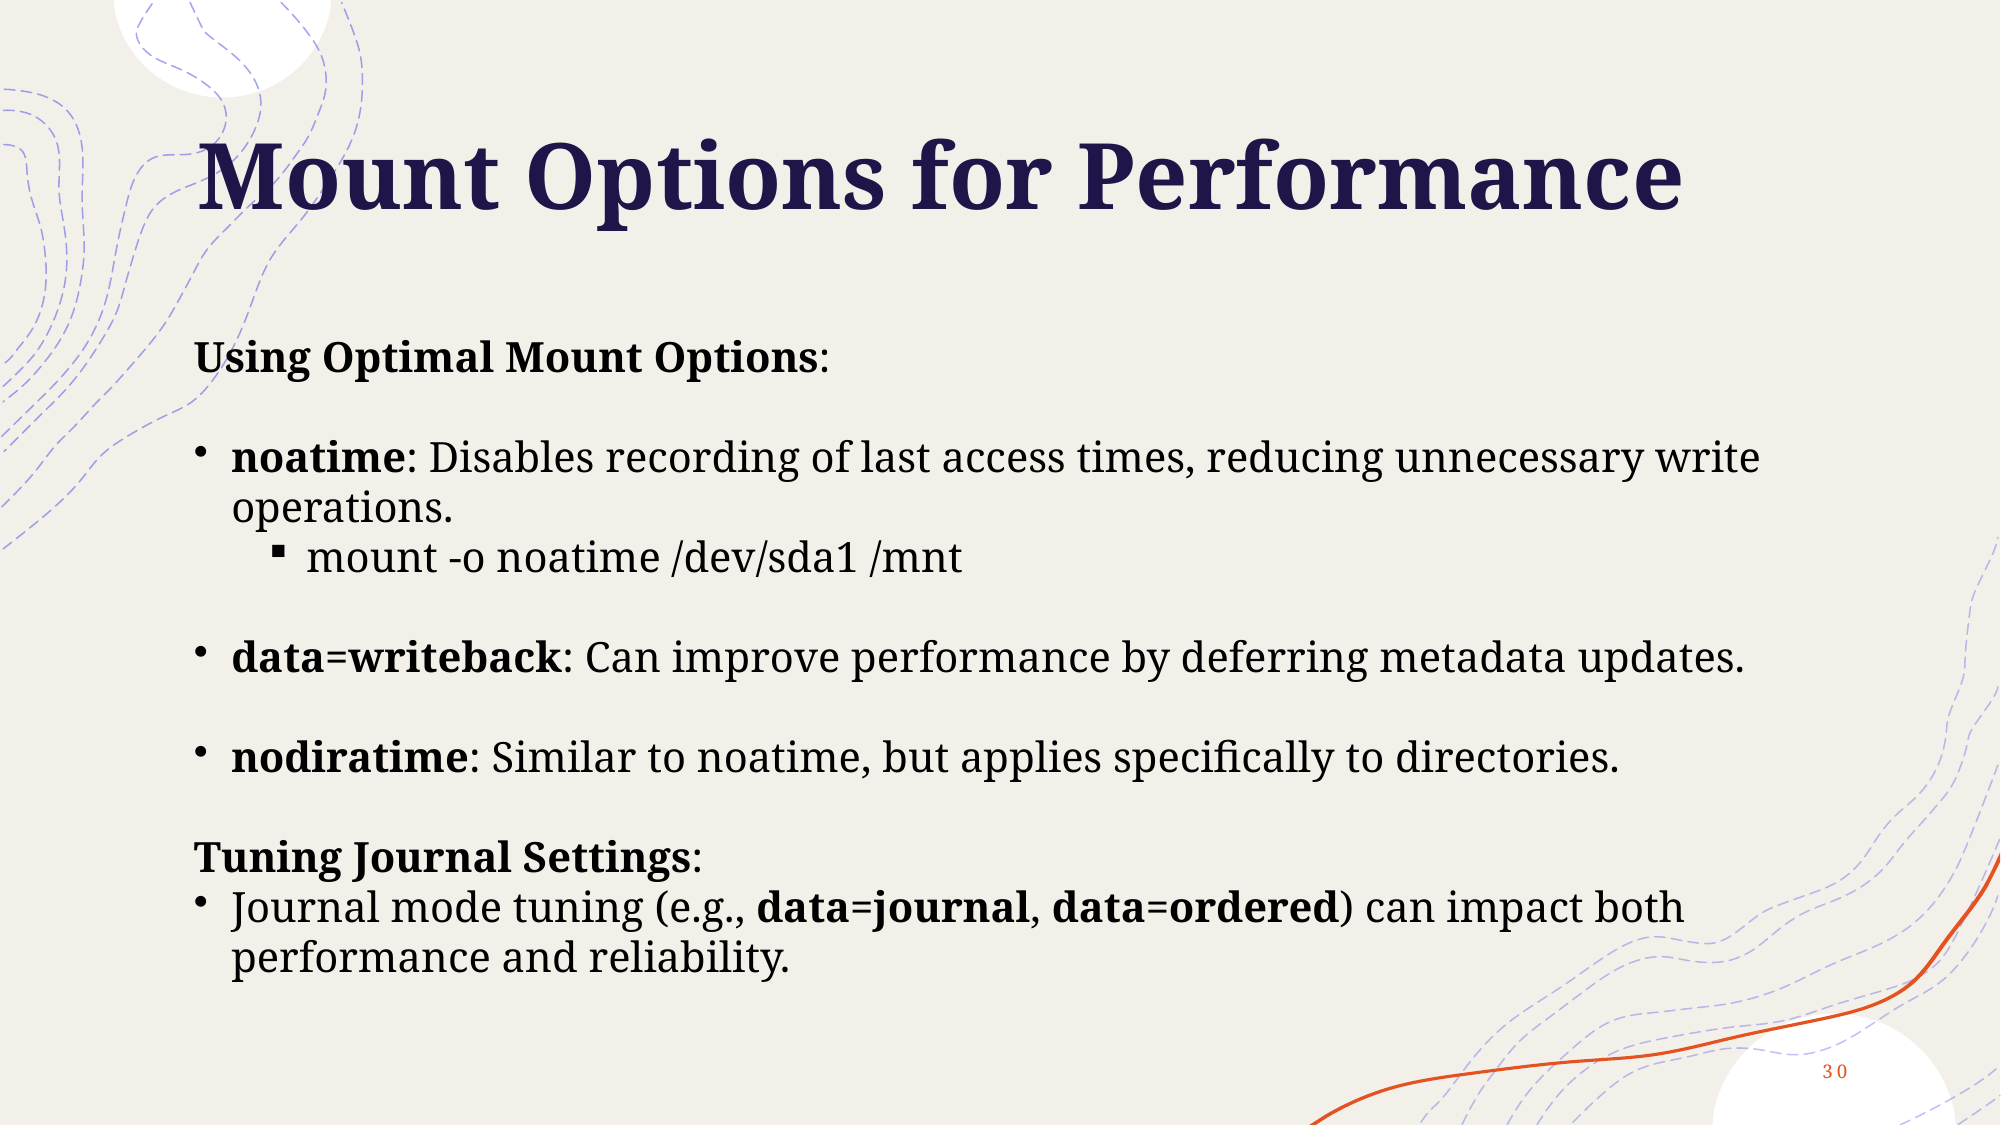

# Mount Options for Performance
Using Optimal Mount Options:

noatime: Disables recording of last access times, reducing unnecessary write operations.
mount -o noatime /dev/sda1 /mnt

data=writeback: Can improve performance by deferring metadata updates.

nodiratime: Similar to noatime, but applies specifically to directories.

Tuning Journal Settings:
Journal mode tuning (e.g., data=journal, data=ordered) can impact both performance and reliability.

30